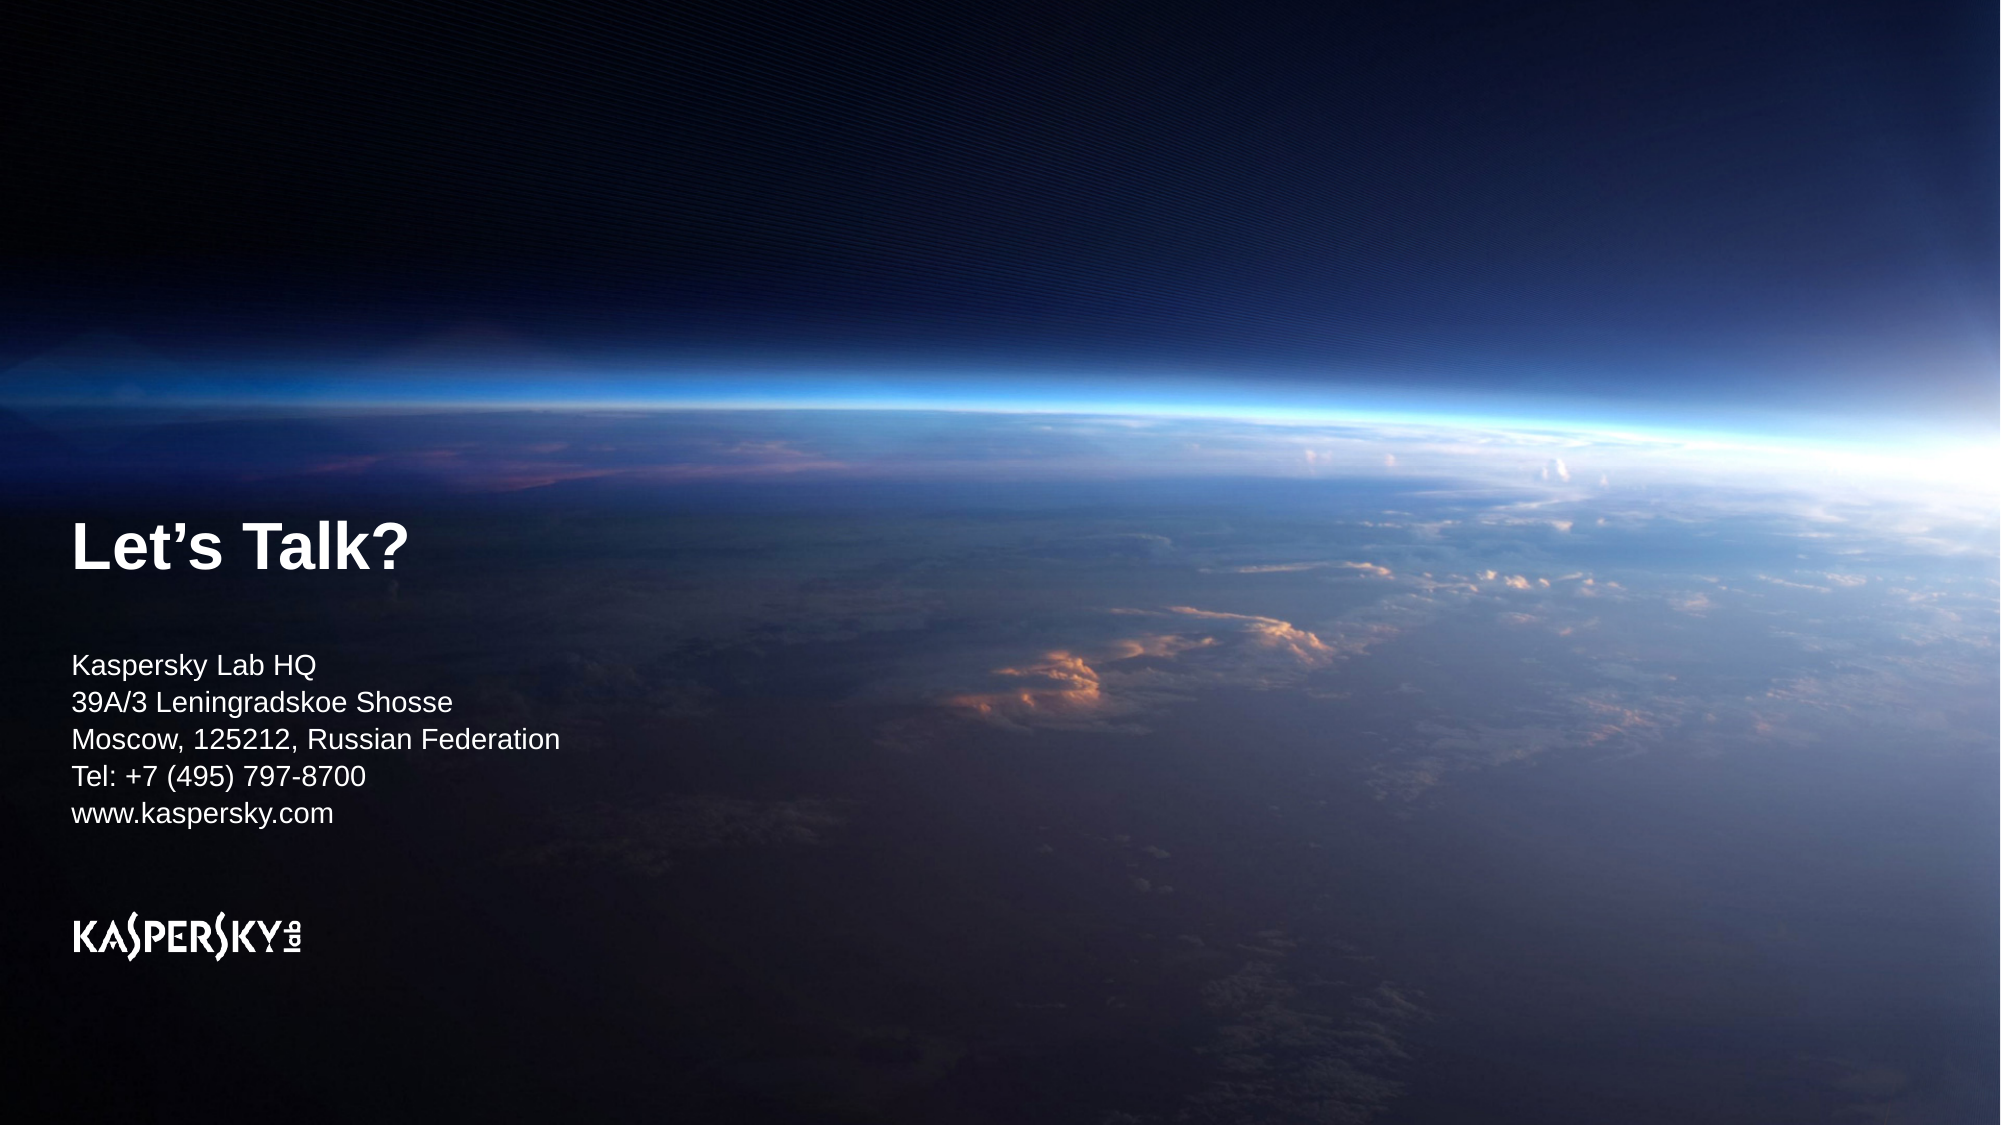

# Let’s Talk?
Kaspersky Lab HQ
39A/3 Leningradskoe Shosse
Moscow, 125212, Russian Federation
Tel: +7 (495) 797-8700
www.kaspersky.com